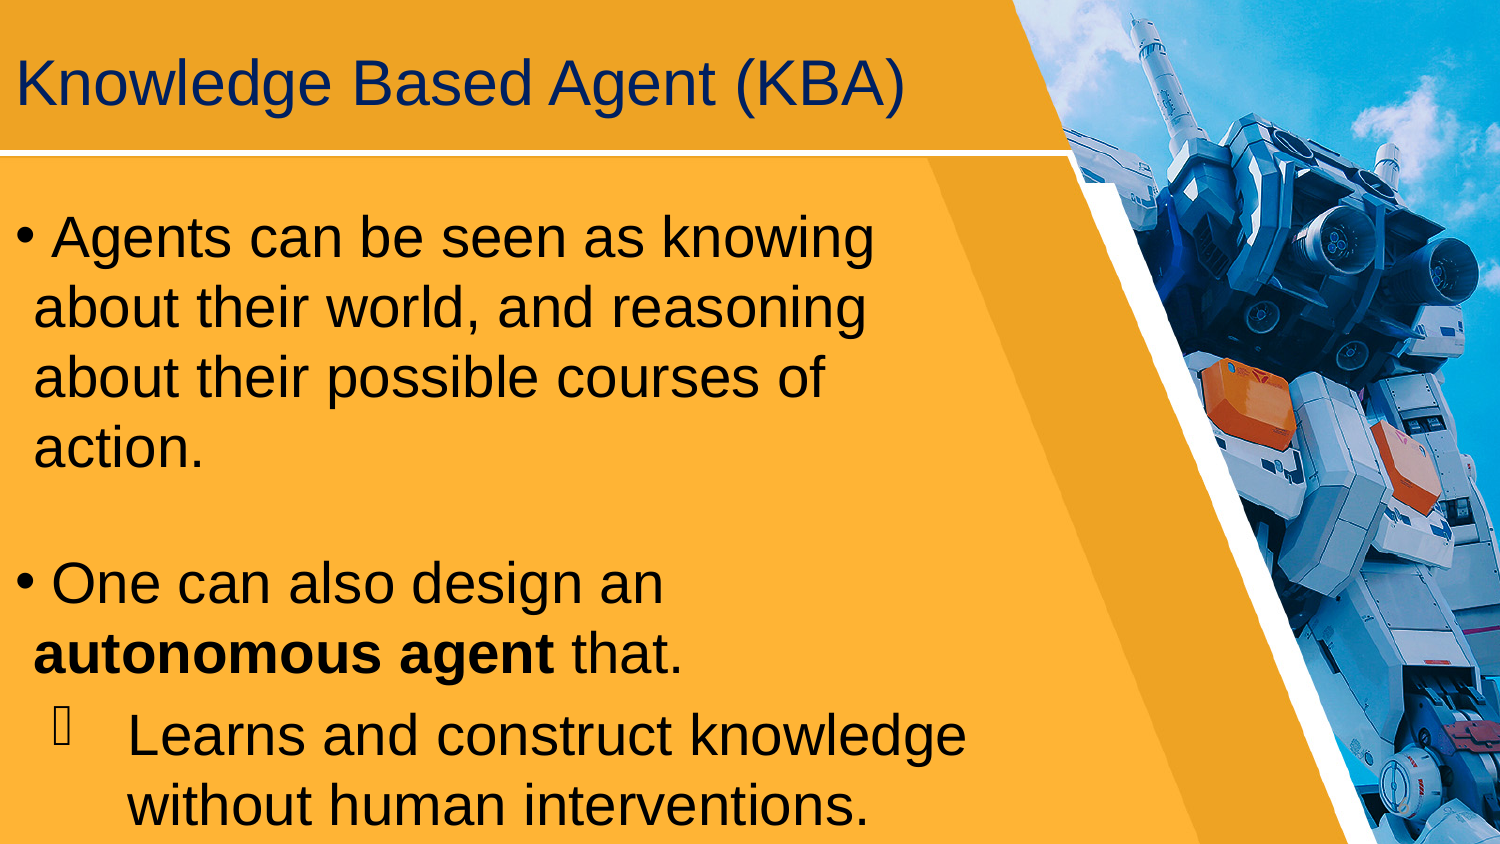

# Knowledge Based Agent (KBA)
 Agents can be seen as knowing about their world, and reasoning about their possible courses of action.

 One can also design an autonomous agent that.
Learns and construct knowledge without human interventions.
6